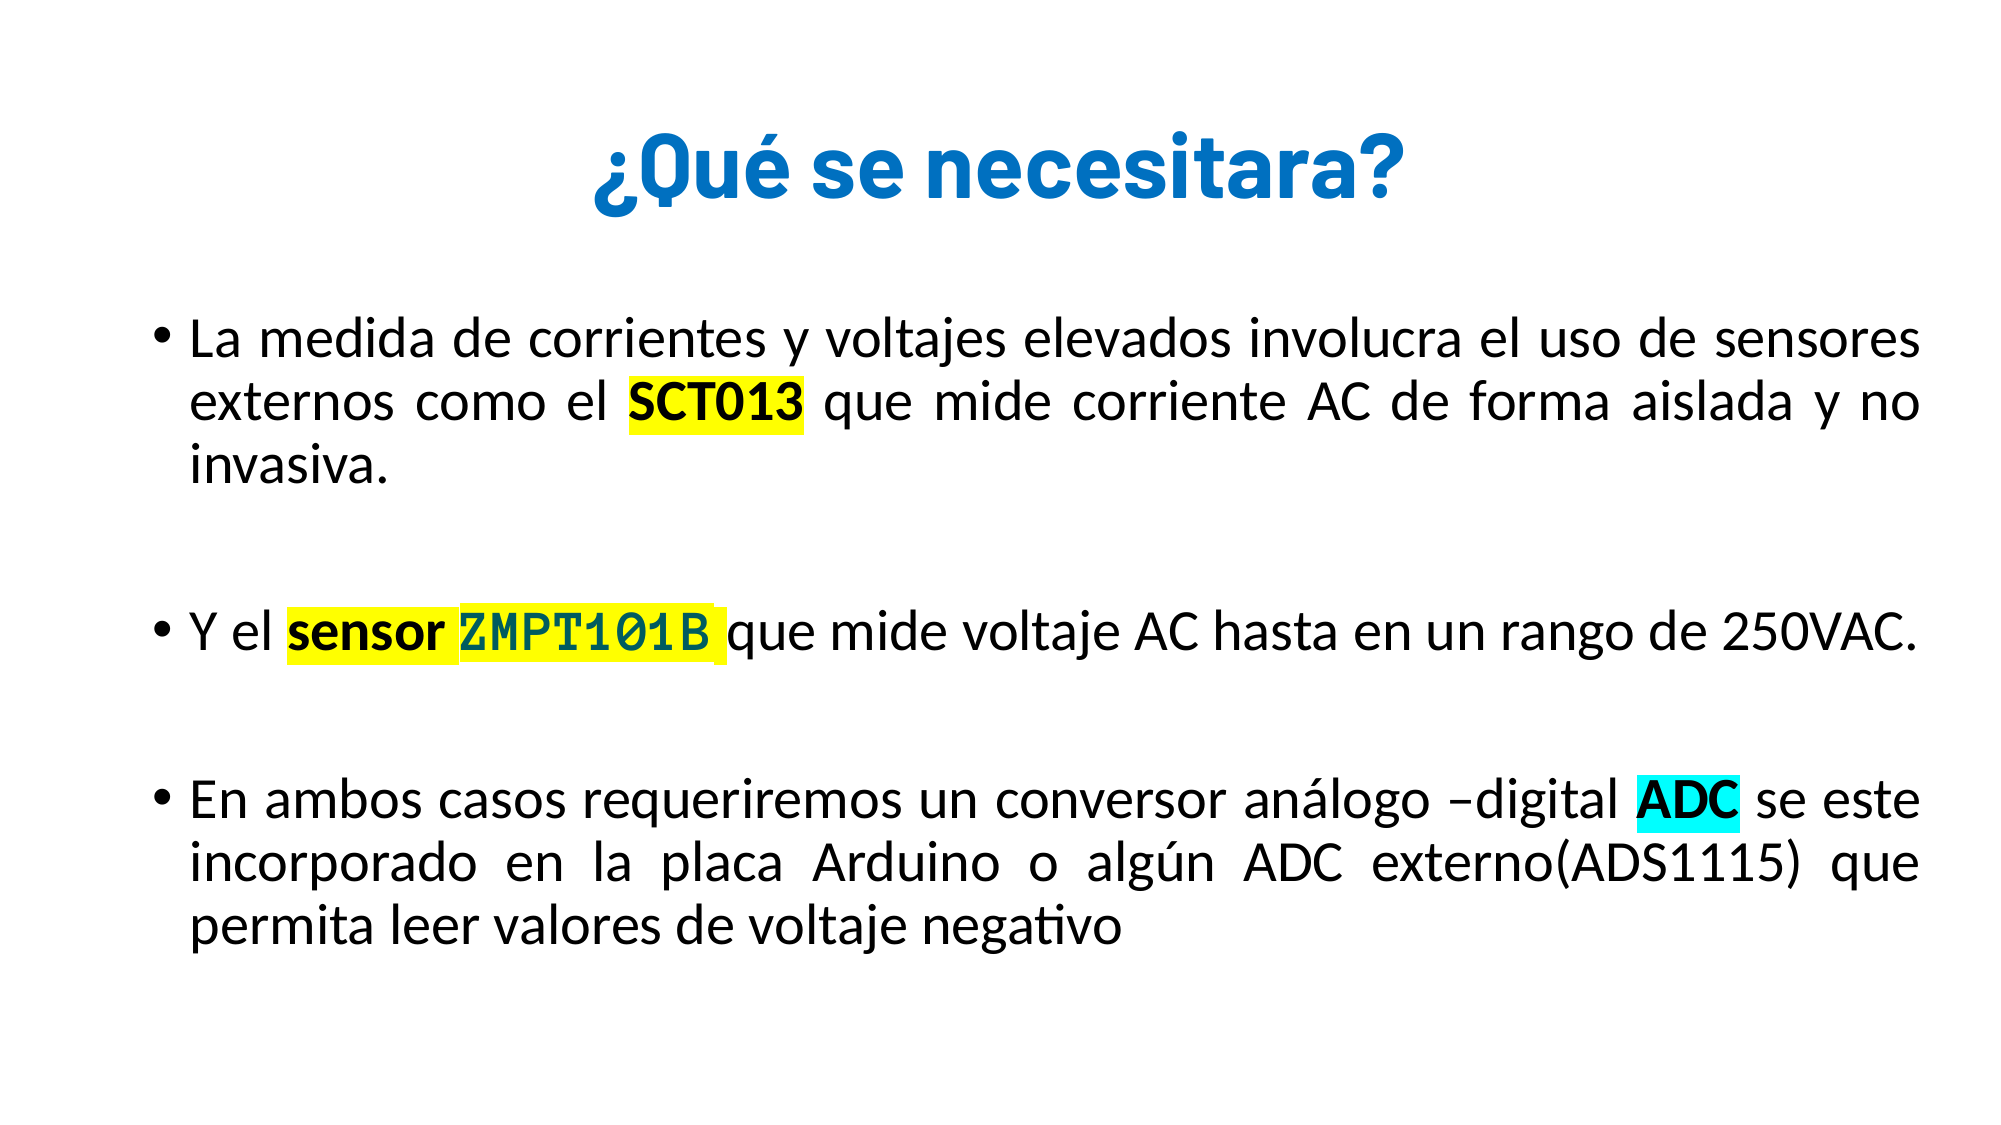

# ¿Qué se necesitara?
La medida de corrientes y voltajes elevados involucra el uso de sensores externos como el SCT013 que mide corriente AC de forma aislada y no invasiva.

Y el sensor ZMPT101B que mide voltaje AC hasta en un rango de 250VAC.

En ambos casos requeriremos un conversor análogo –digital ADC se este incorporado en la placa Arduino o algún ADC externo(ADS1115) que permita leer valores de voltaje negativo